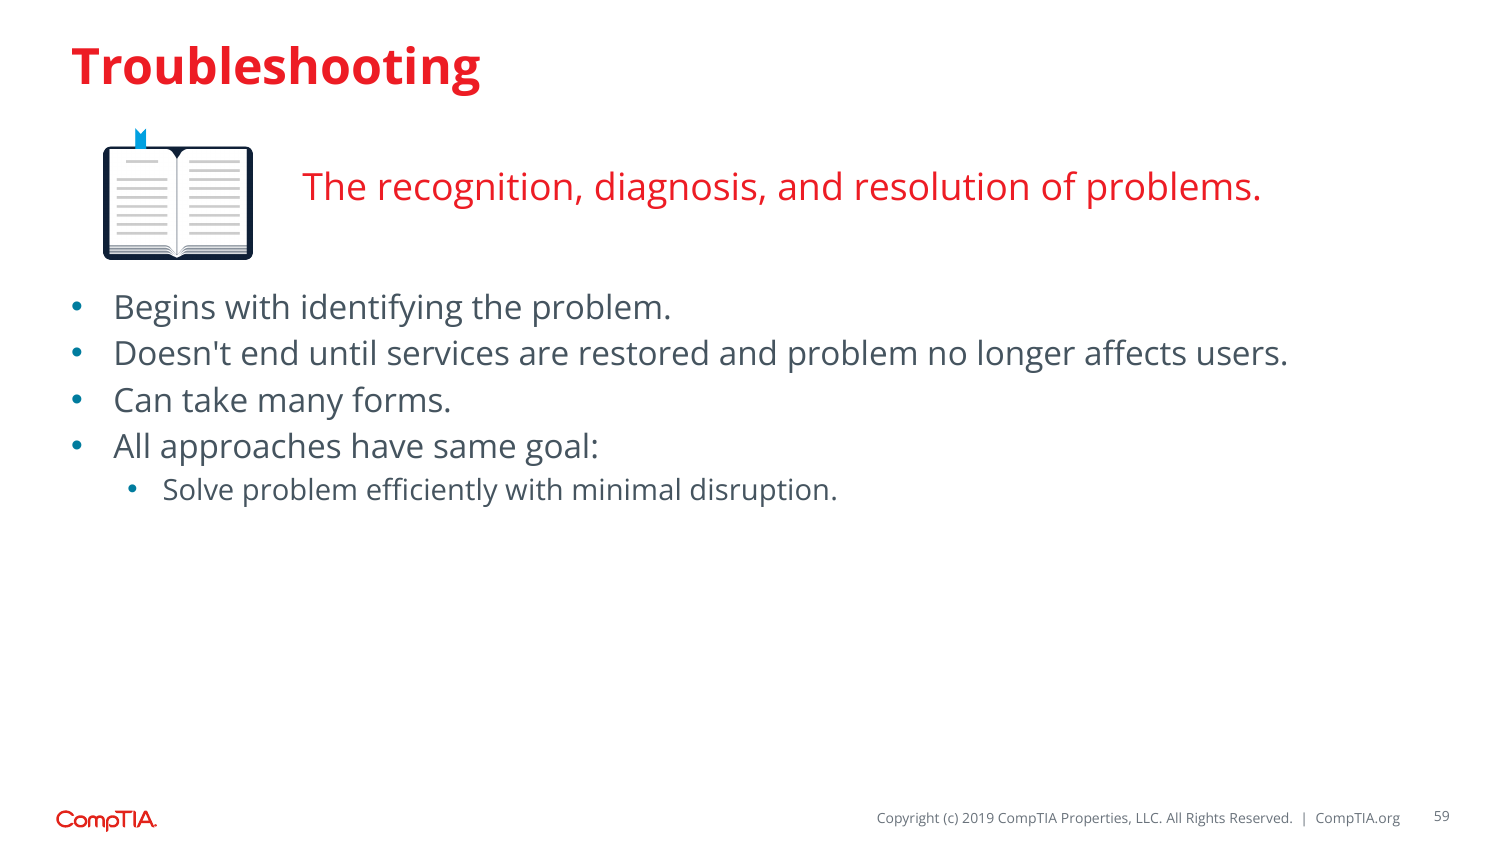

# Troubleshooting
The recognition, diagnosis, and resolution of problems.
Begins with identifying the problem.
Doesn't end until services are restored and problem no longer affects users.
Can take many forms.
All approaches have same goal:
Solve problem efficiently with minimal disruption.
59